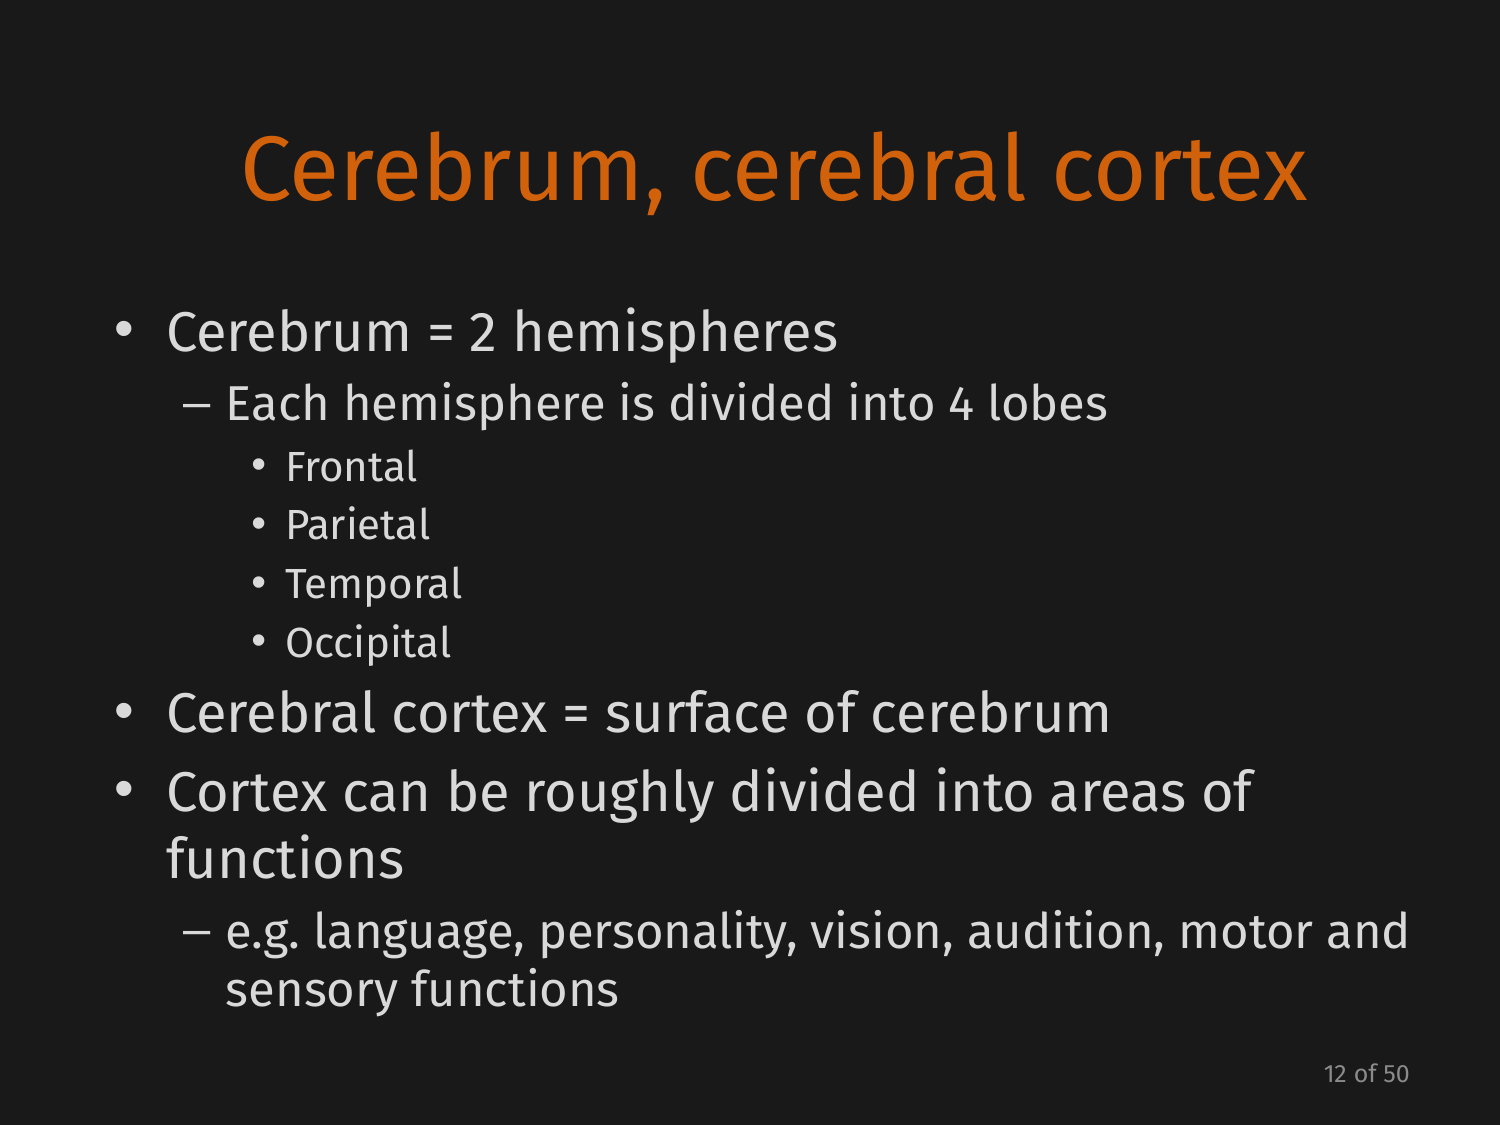

# Cerebrum, cerebral cortex
Cerebrum = 2 hemispheres
Each hemisphere is divided into 4 lobes
Frontal
Parietal
Temporal
Occipital
Cerebral cortex = surface of cerebrum
Cortex can be roughly divided into areas of functions
e.g. language, personality, vision, audition, motor and sensory functions

12 of 50